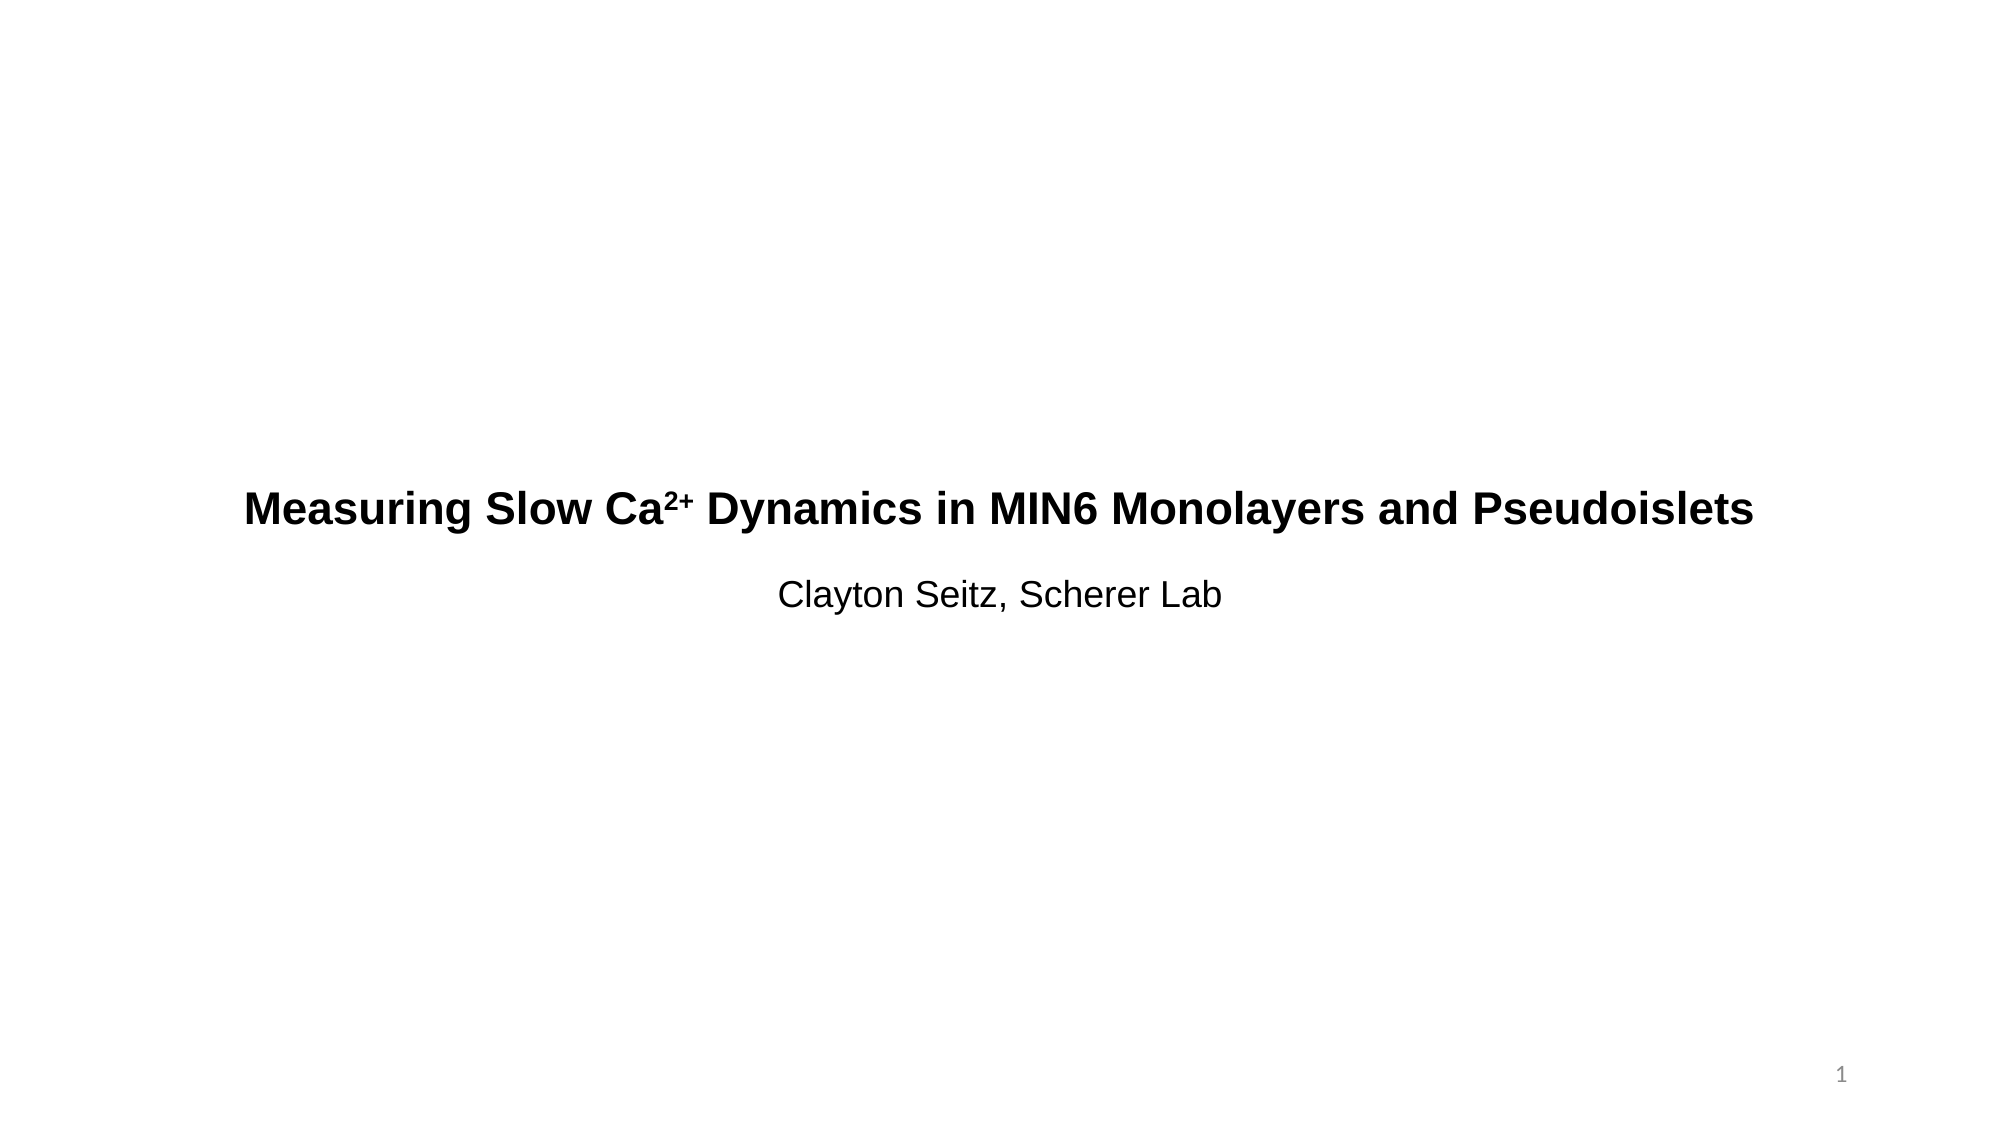

Measuring Slow Ca2+ Dynamics in MIN6 Monolayers and Pseudoislets
Clayton Seitz, Scherer Lab
1